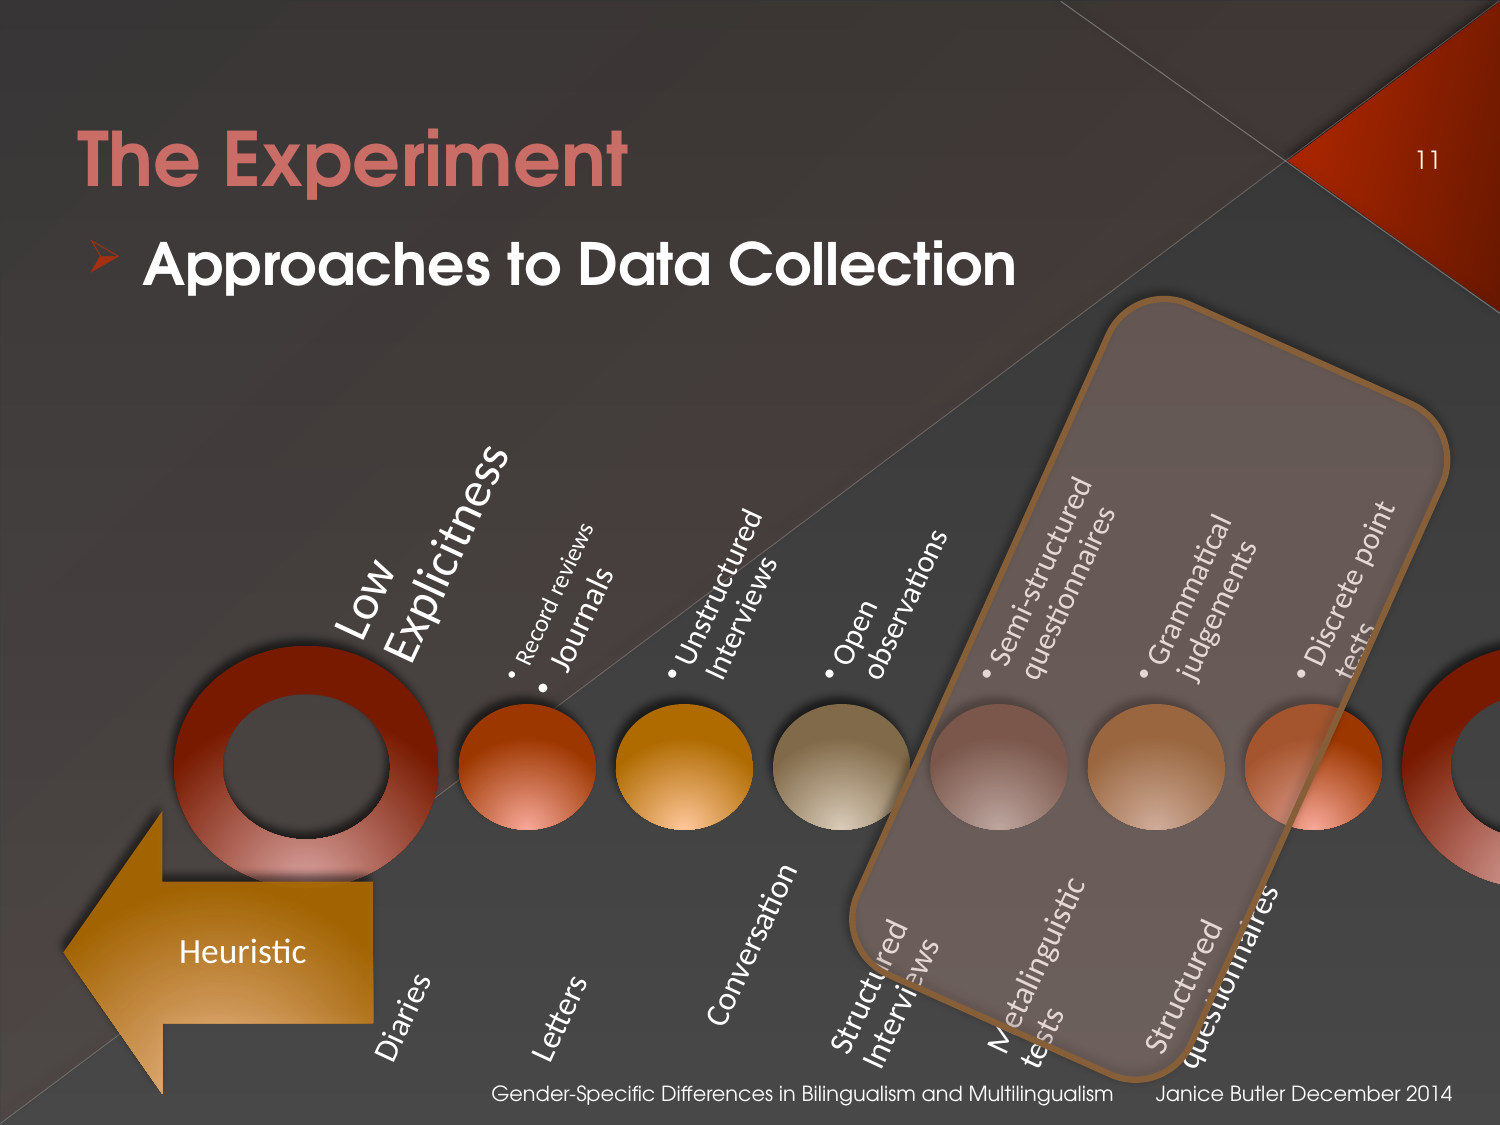

# The Experiment
11
Approaches to Data Collection

Low Explicitness
Diaries
Record reviews
Journals
Letters
Unstructured Interviews
Conversation
Open observations
Structured Interviews
Semi-structured questionnaires
Metalinguistic tests
Grammatical judgements
Structured questionnaires
Discrete point tests
High Explicitness
Heuristic
Deductive

Janice Butler December 2014
Gender-Specific Differences in Bilingualism and Multilingualism